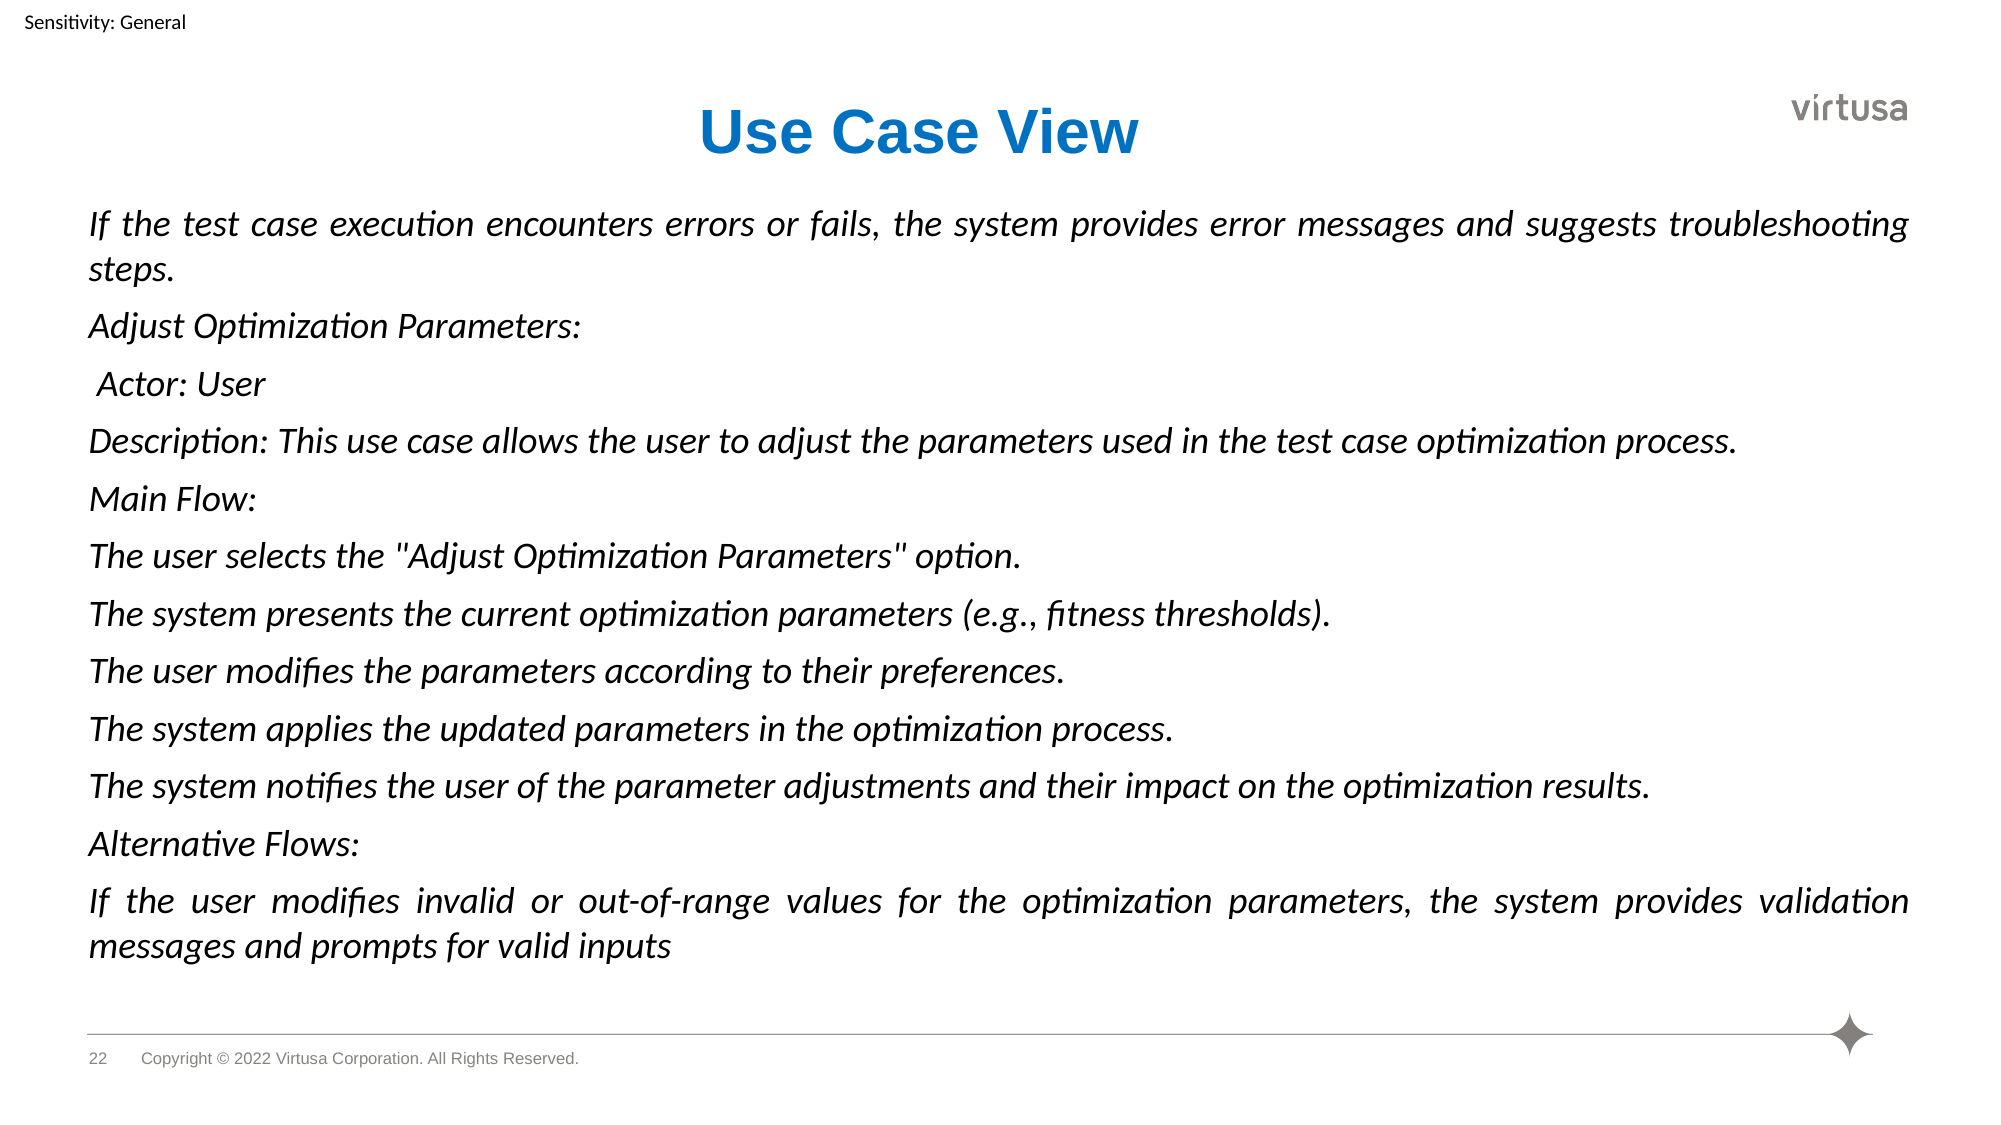

# Use Case View
If the test case execution encounters errors or fails, the system provides error messages and suggests troubleshooting steps.
Adjust Optimization Parameters:
 Actor: User
Description: This use case allows the user to adjust the parameters used in the test case optimization process.
Main Flow:
The user selects the "Adjust Optimization Parameters" option.
The system presents the current optimization parameters (e.g., fitness thresholds).
The user modifies the parameters according to their preferences.
The system applies the updated parameters in the optimization process.
The system notifies the user of the parameter adjustments and their impact on the optimization results.
Alternative Flows:
If the user modifies invalid or out-of-range values for the optimization parameters, the system provides validation messages and prompts for valid inputs